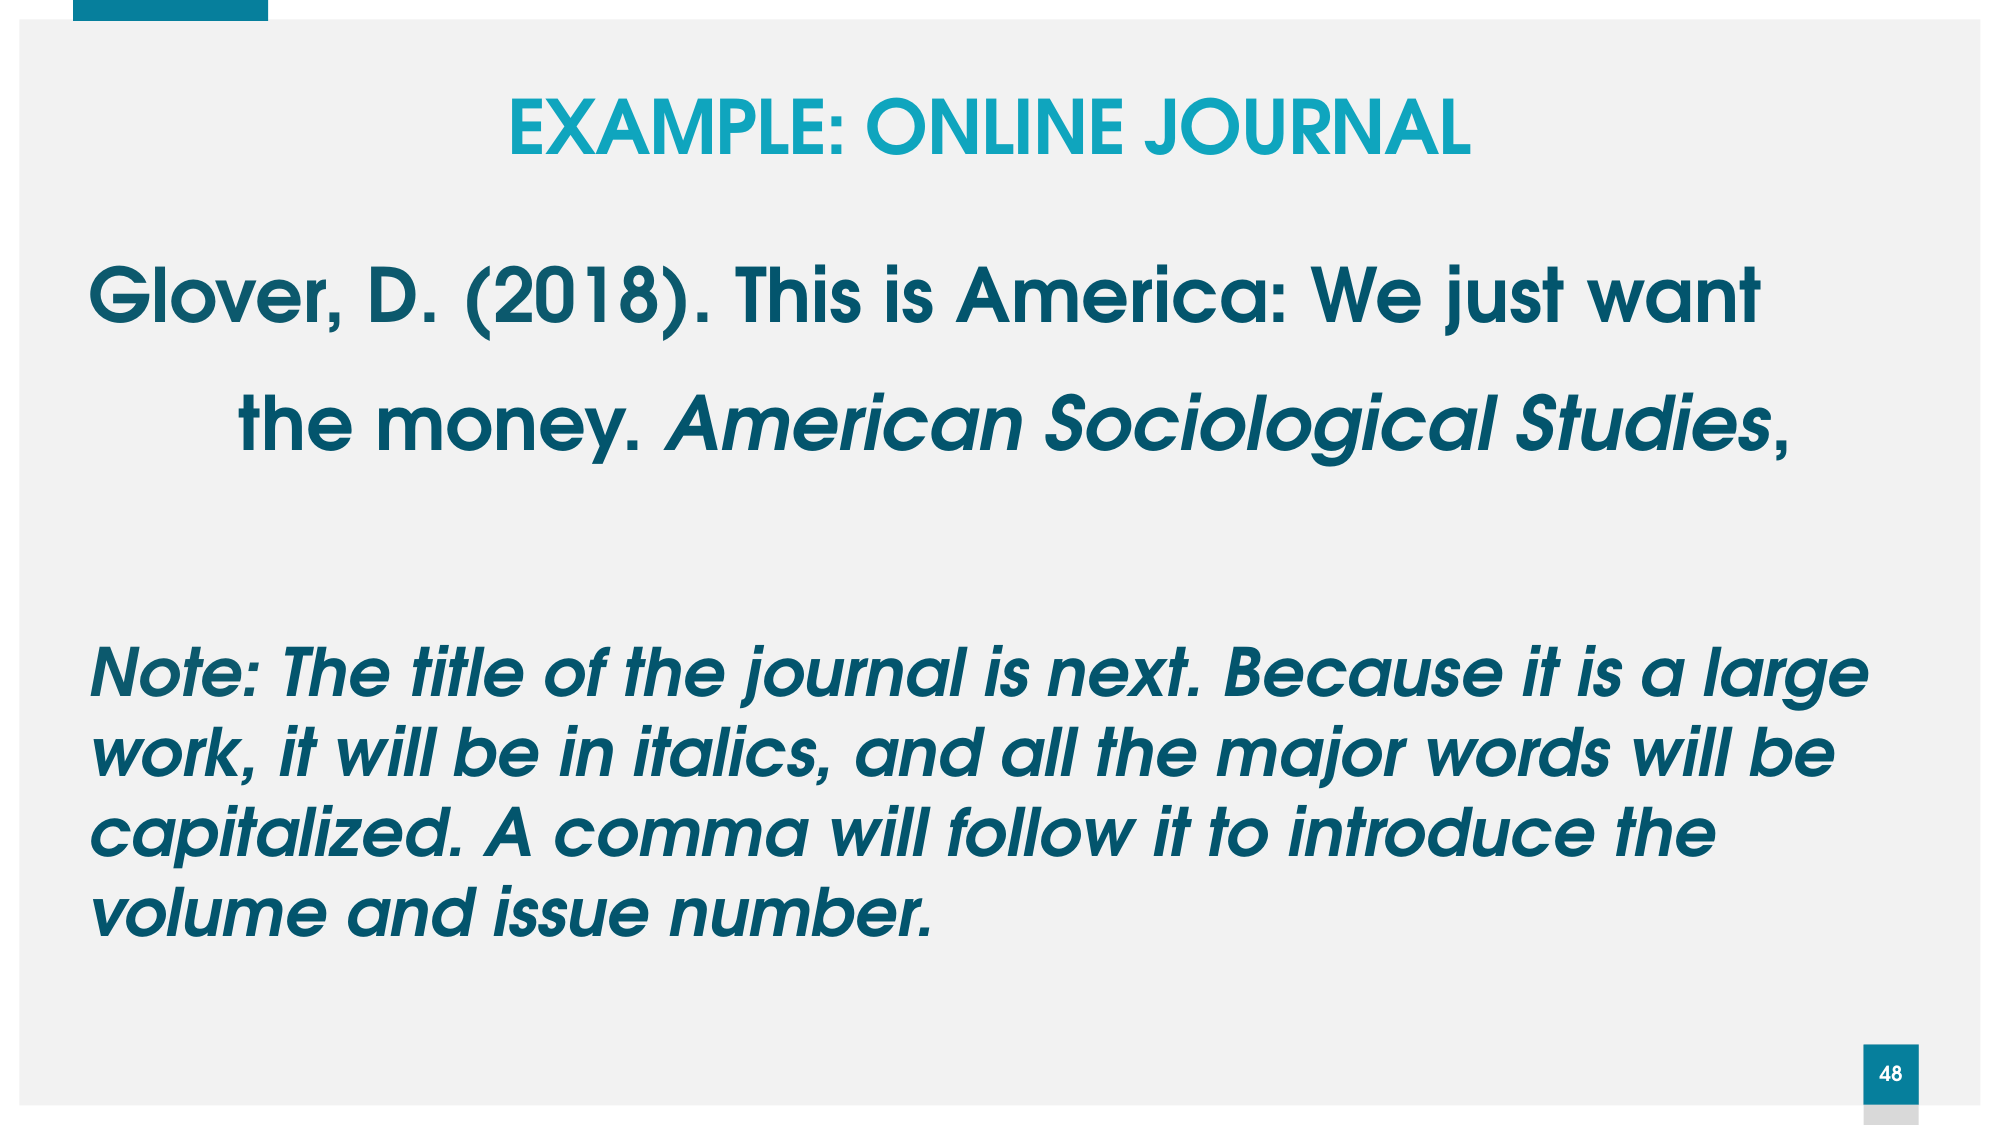

# EXAMPLE: ONLINE JOURNAL
Glover, D. (2018). This is America: We just want
	the money. American Sociological Studies,

Note: The title of the journal is next. Because it is a large work, it will be in italics, and all the major words will be capitalized. A comma will follow it to introduce the volume and issue number.